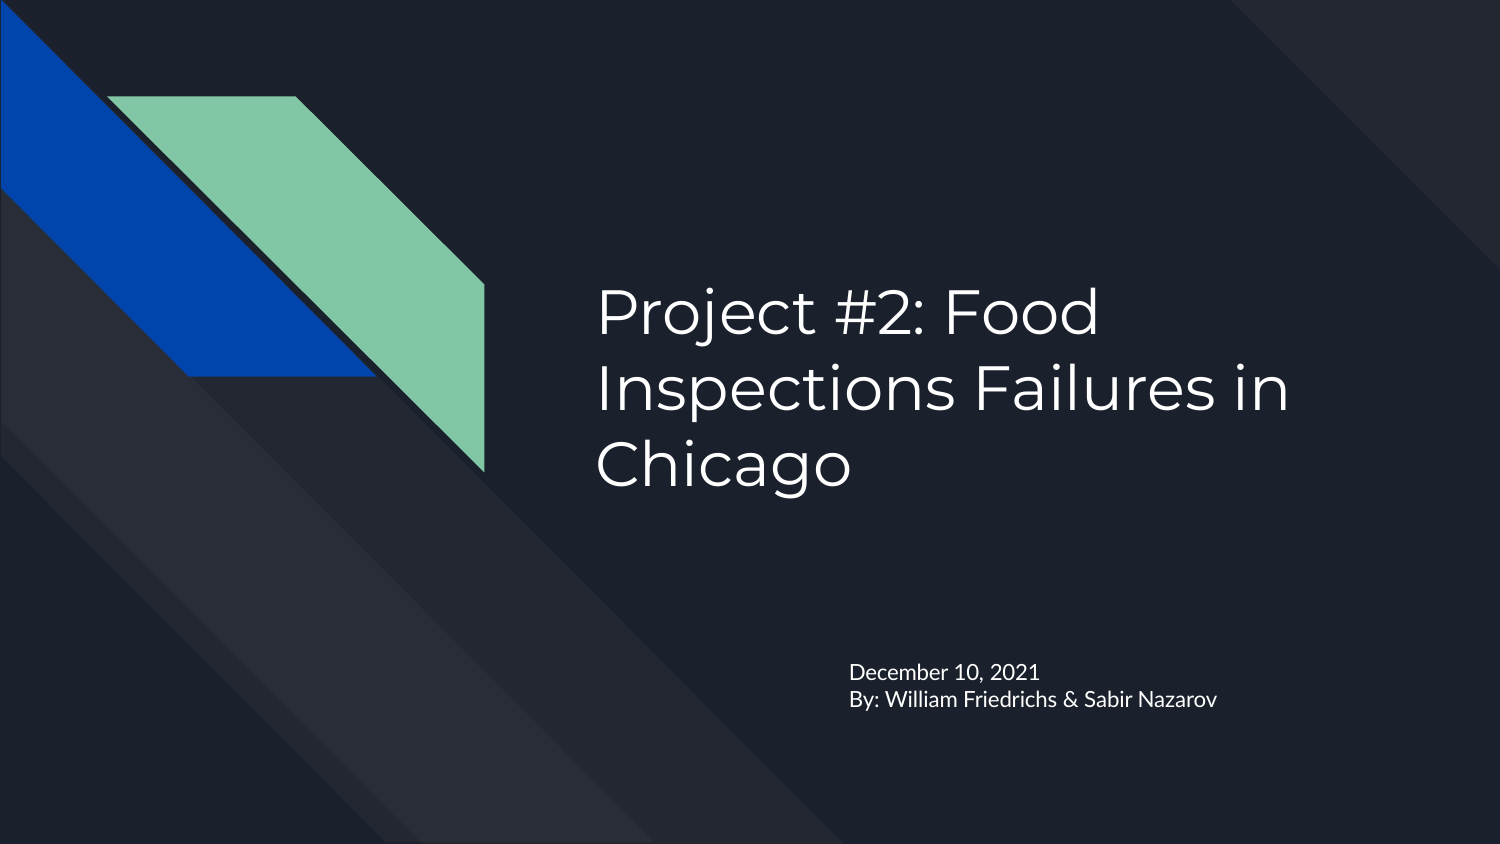

# Project #2: Food Inspections Failures in Chicago
December 10, 2021
By: William Friedrichs & Sabir Nazarov